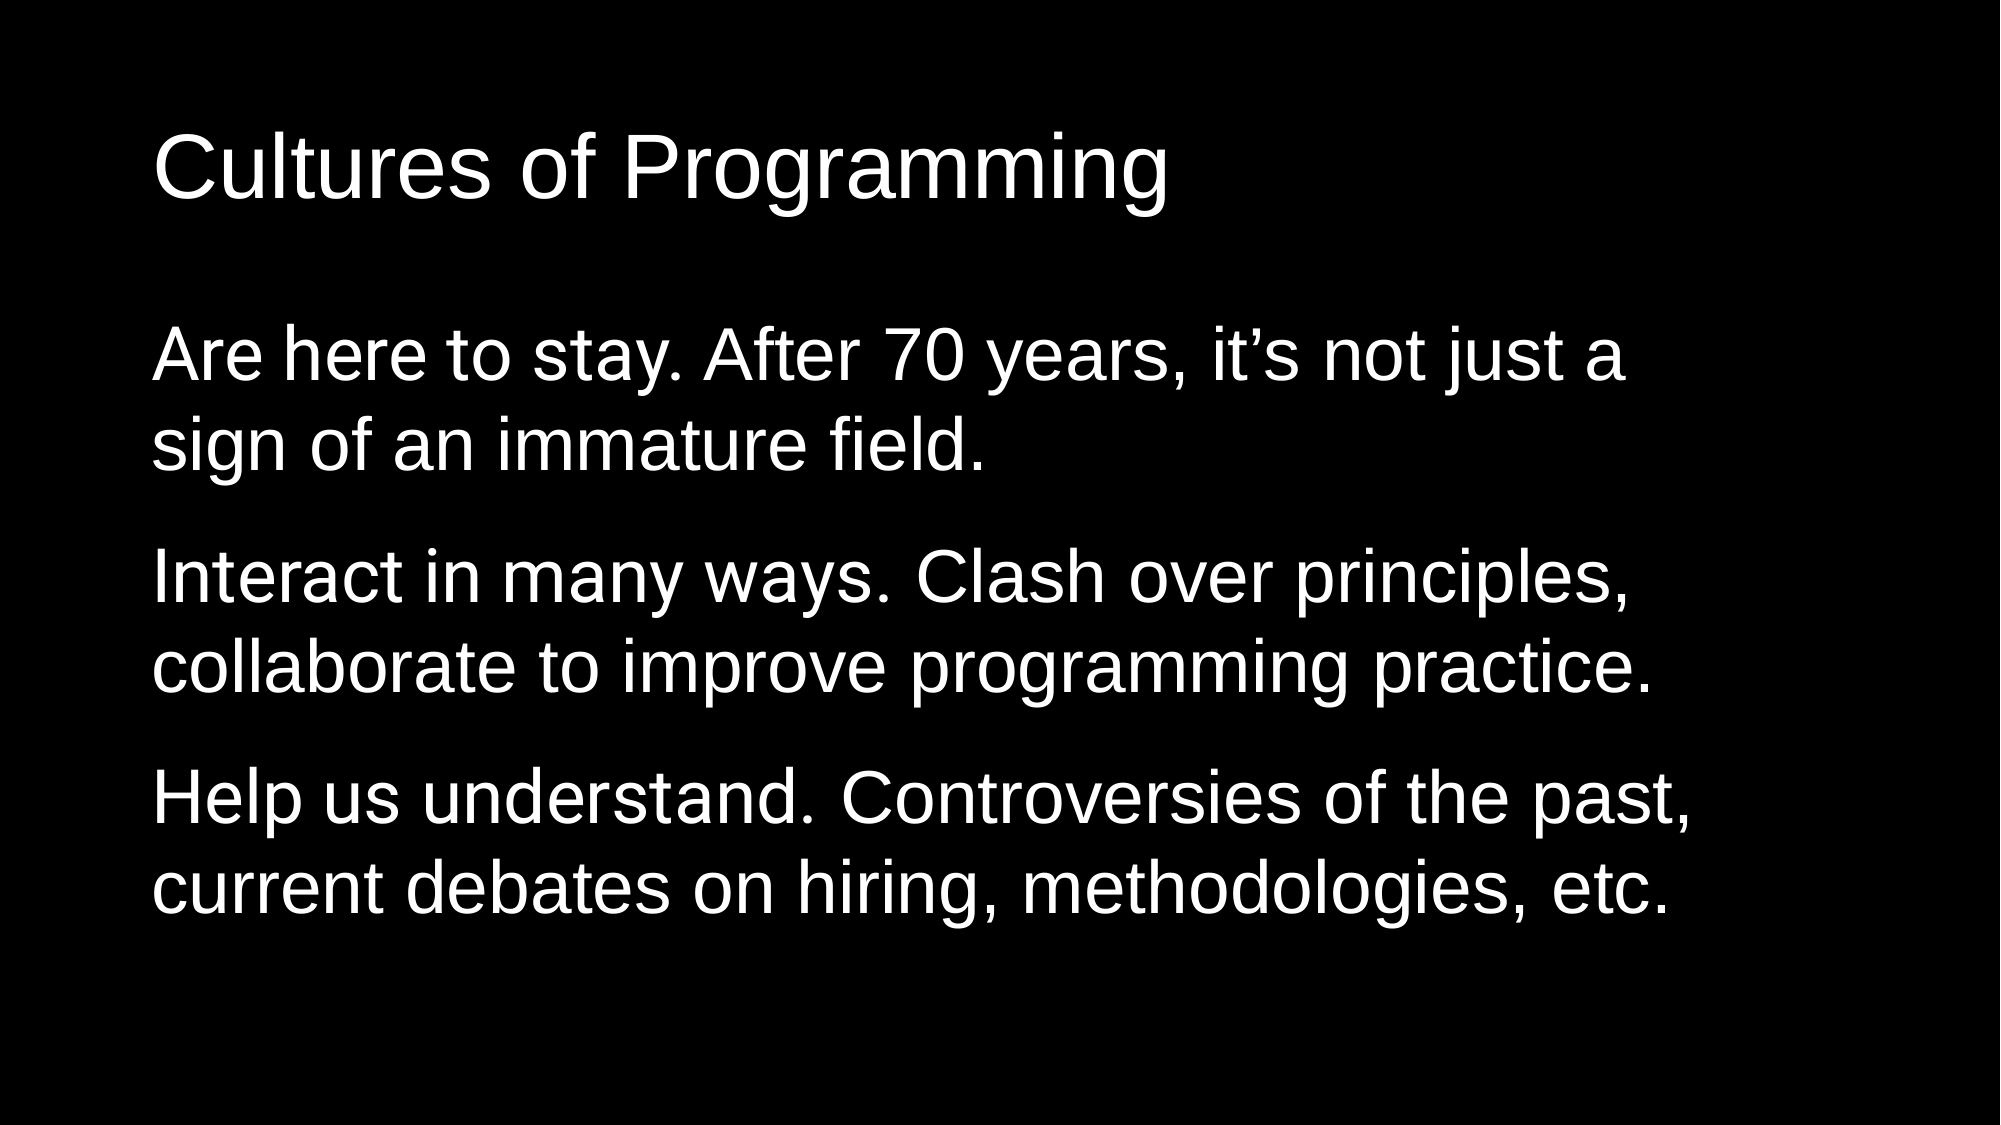

# Cultures of Programming
Are here to stay. After 70 years, it’s not just a
sign of an immature field.
Interact in many ways. Clash over principles, collaborate to improve programming practice.
Help us understand. Controversies of the past, current debates on hiring, methodologies, etc.